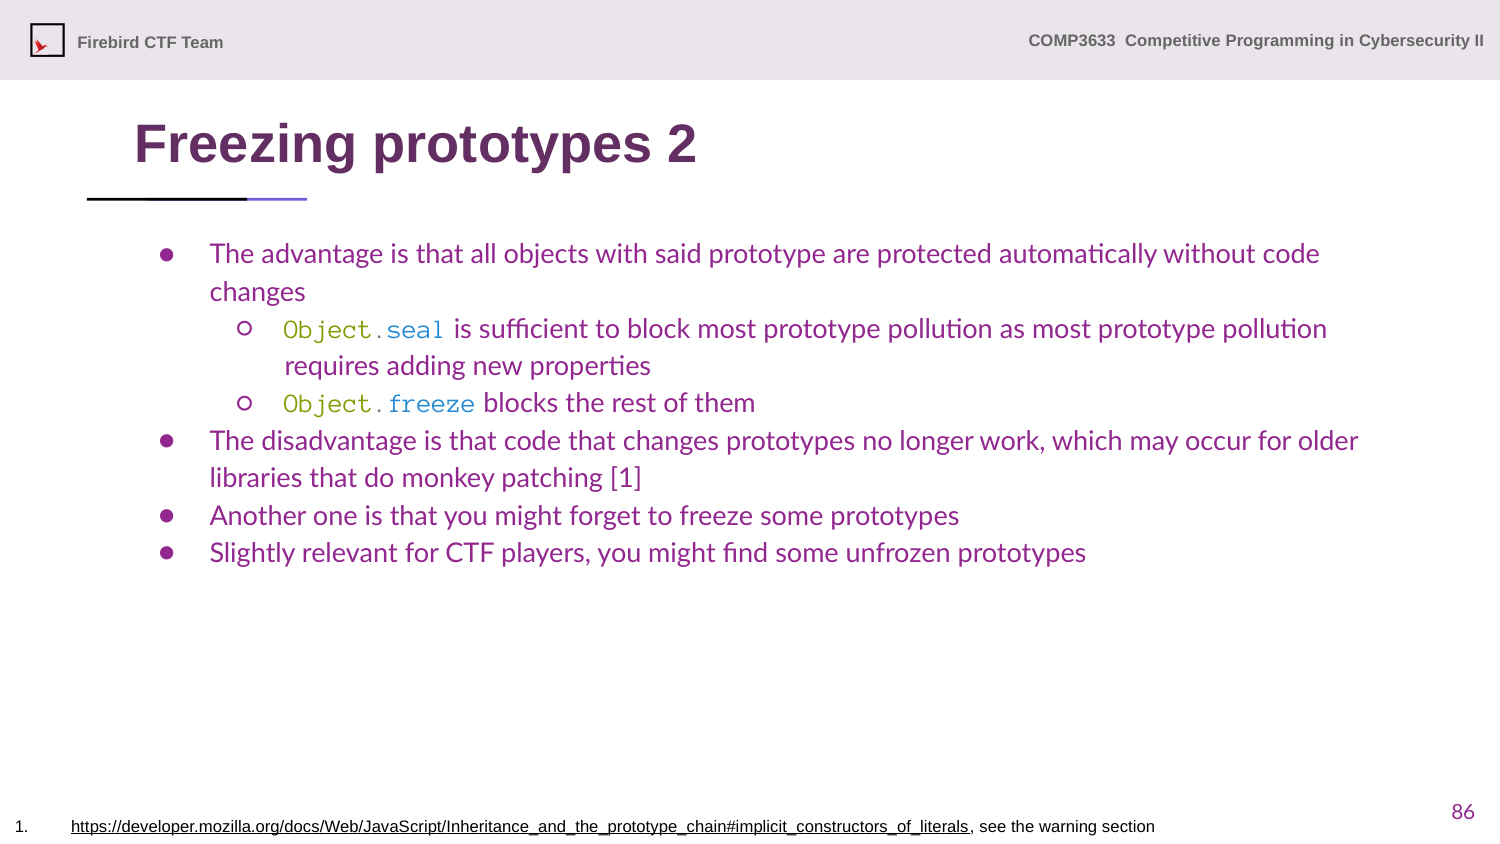

# Freezing prototypes 2
The advantage is that all objects with said prototype are protected automatically without code changes
Object.seal is sufficient to block most prototype pollution as most prototype pollution requires adding new properties
Object.freeze blocks the rest of them
The disadvantage is that code that changes prototypes no longer work, which may occur for older libraries that do monkey patching [1]
Another one is that you might forget to freeze some prototypes
Slightly relevant for CTF players, you might find some unfrozen prototypes
86
https://developer.mozilla.org/docs/Web/JavaScript/Inheritance_and_the_prototype_chain#implicit_constructors_of_literals, see the warning section